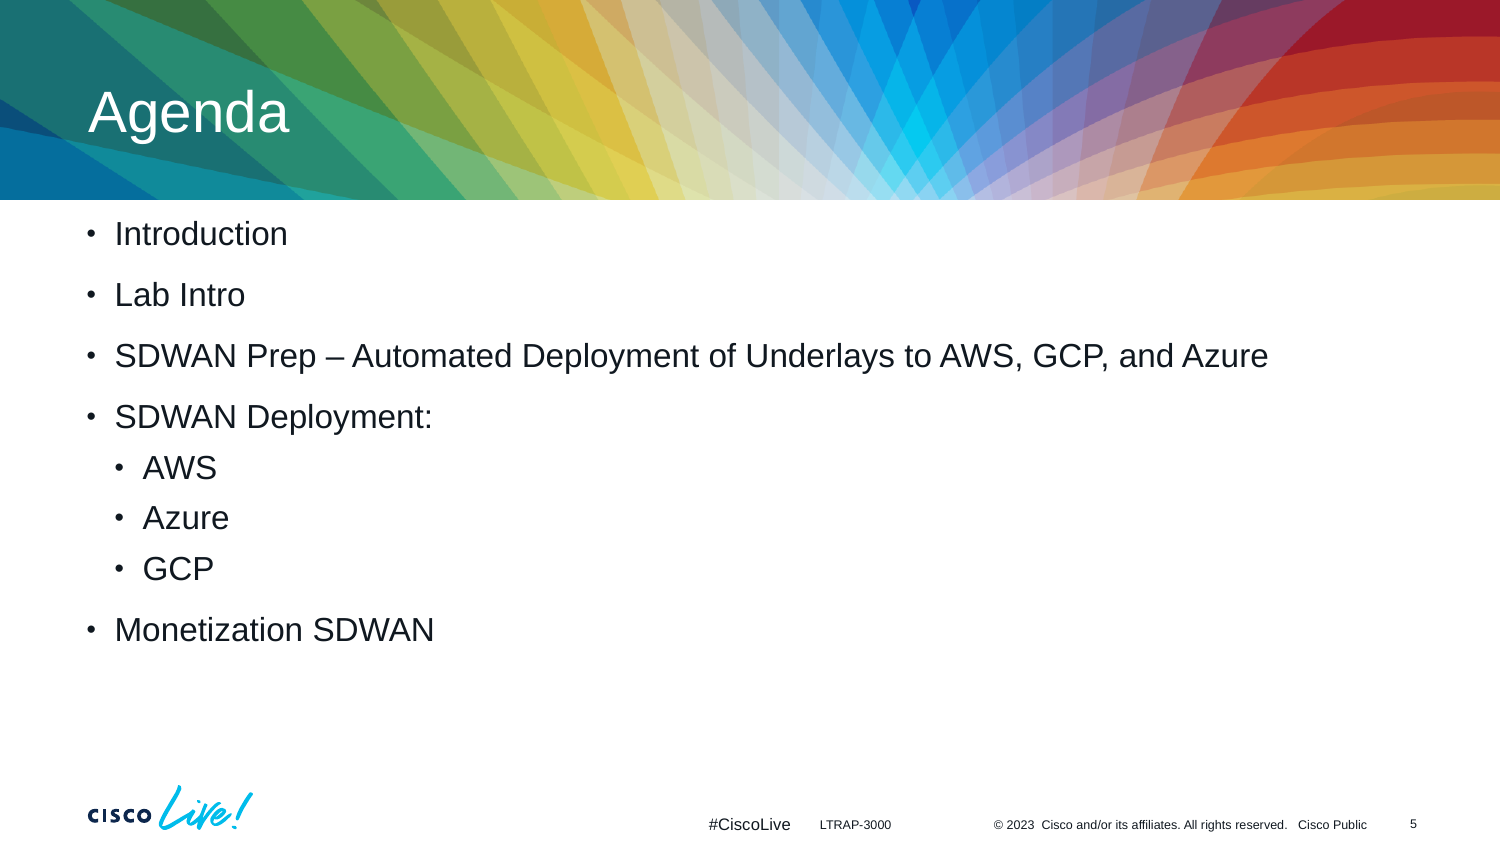

Introduction
Lab Intro
SDWAN Prep – Automated Deployment of Underlays to AWS, GCP, and Azure
SDWAN Deployment:
AWS
Azure
GCP
Monetization SDWAN
5
LTRAP-3000